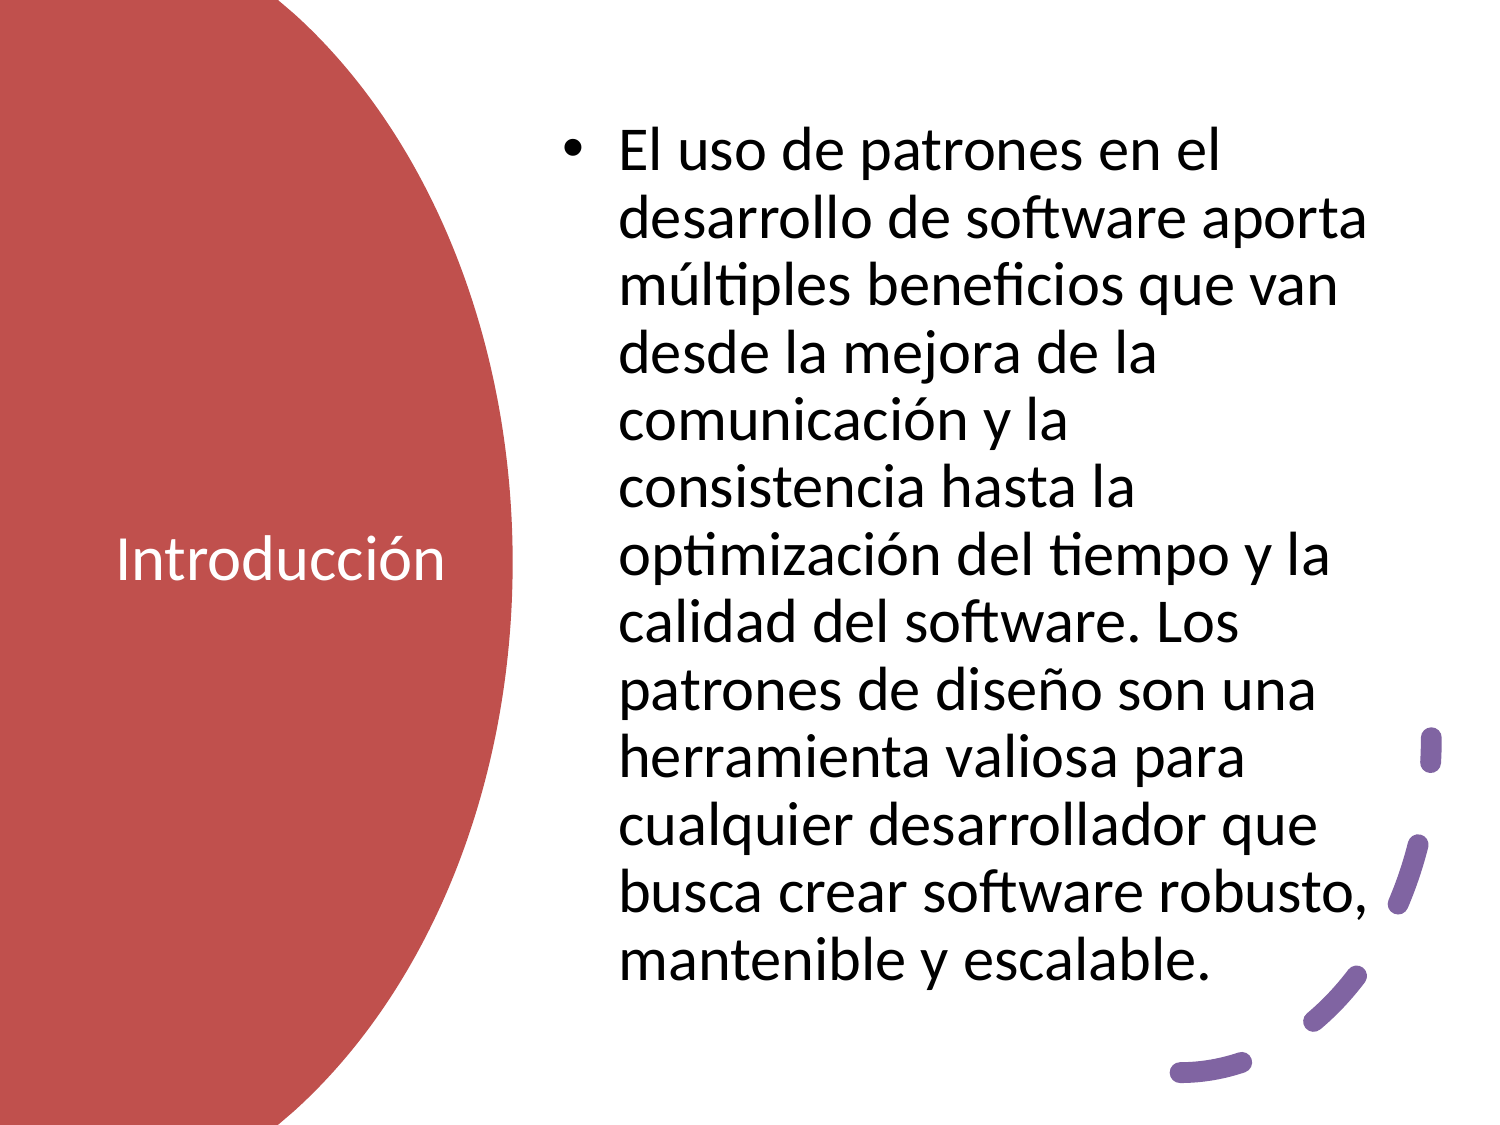

El uso de patrones en el desarrollo de software aporta múltiples beneficios que van desde la mejora de la comunicación y la consistencia hasta la optimización del tiempo y la calidad del software. Los patrones de diseño son una herramienta valiosa para cualquier desarrollador que busca crear software robusto, mantenible y escalable.
# Introducción